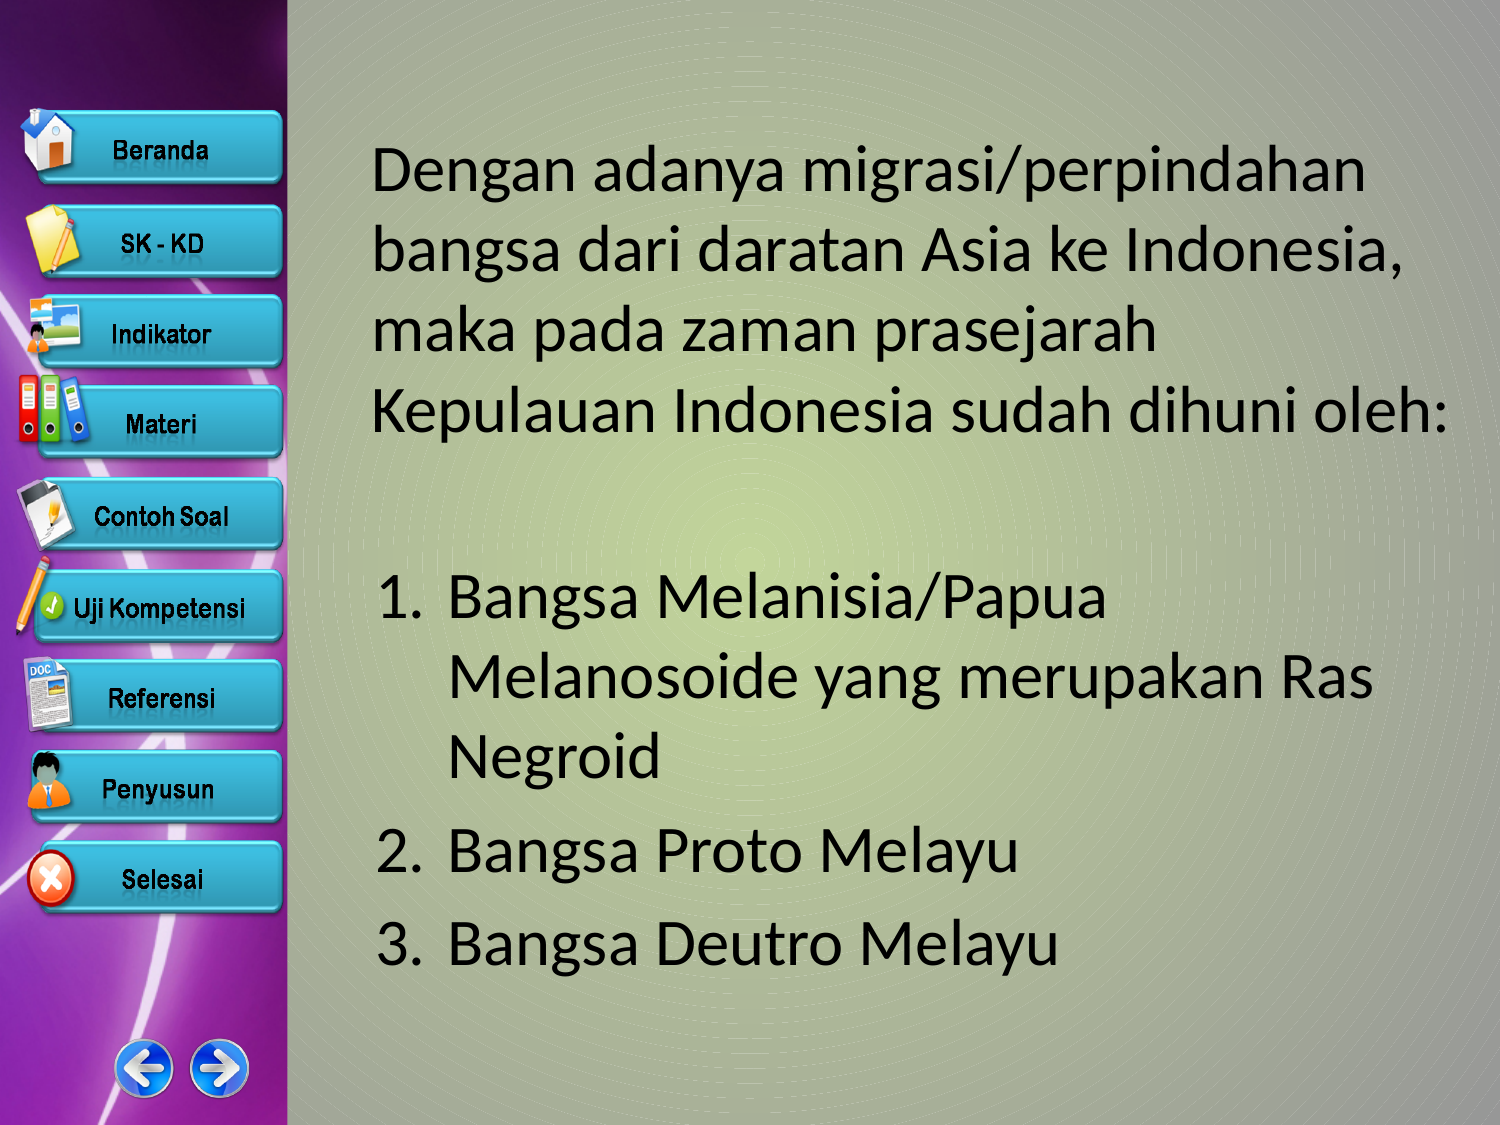

Dengan adanya migrasi/perpindahan bangsa dari daratan Asia ke Indonesia, maka pada zaman prasejarah Kepulauan Indonesia sudah dihuni oleh:

Bangsa Melanisia/Papua Melanosoide yang merupakan Ras Negroid
Bangsa Proto Melayu
Bangsa Deutro Melayu